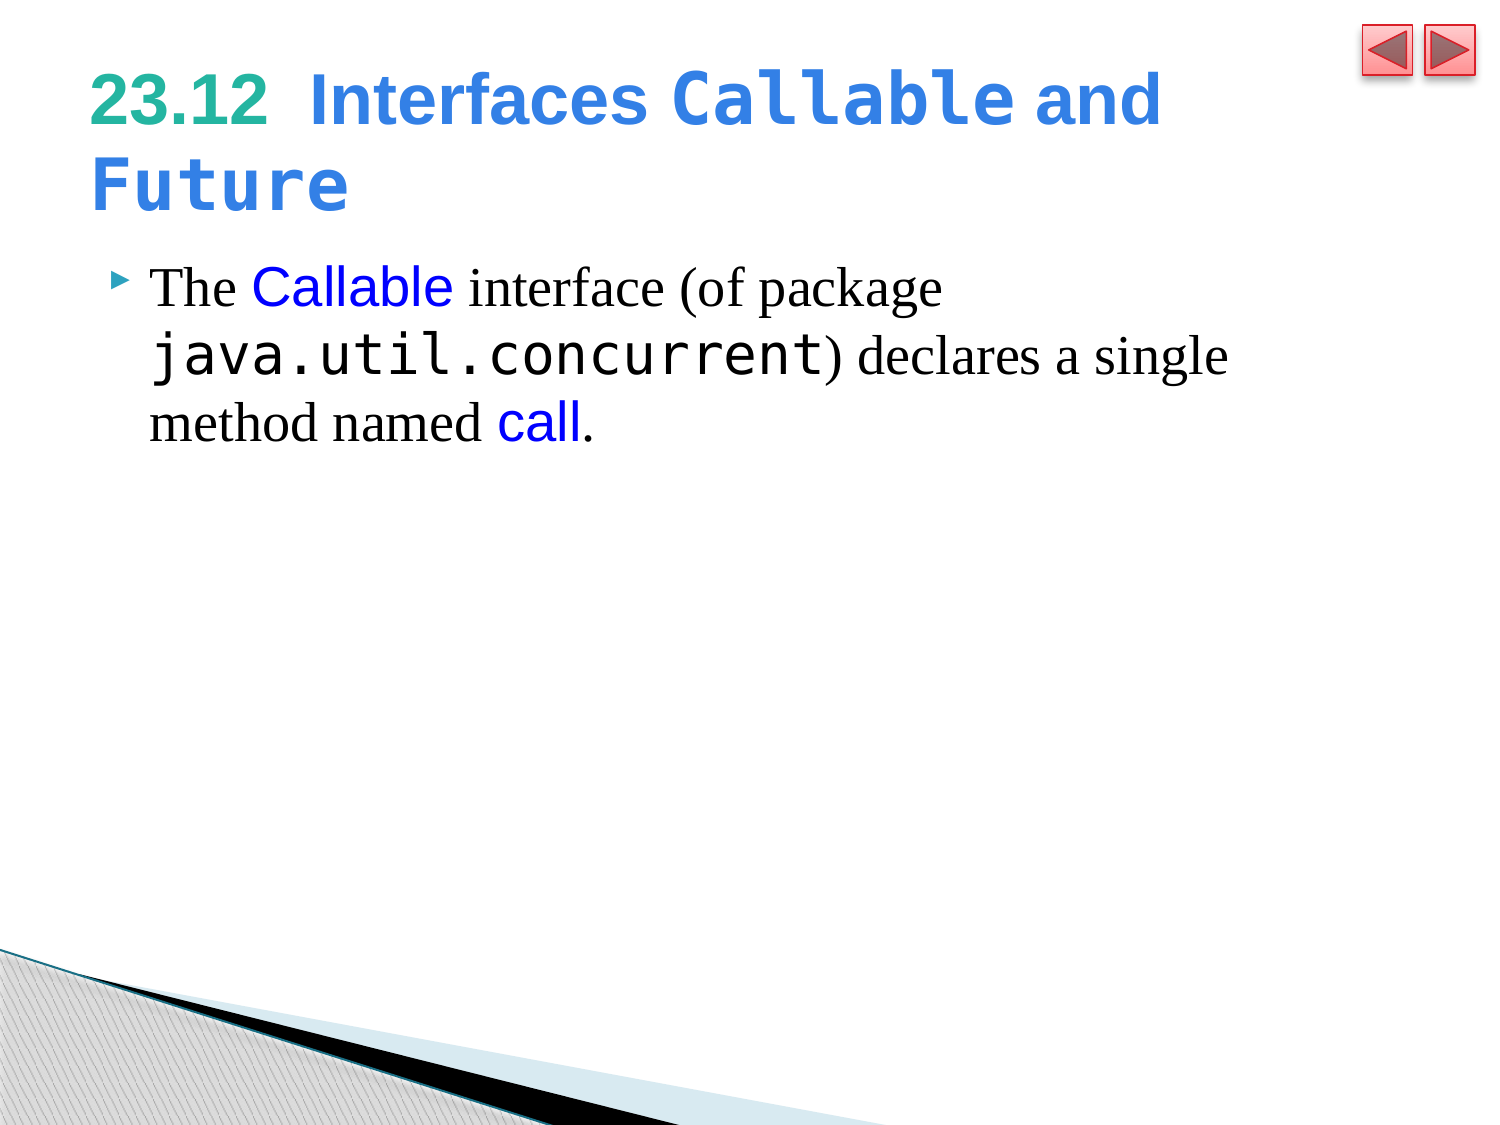

# 23.12  Interfaces Callable and Future
The Callable interface (of package java.util.concurrent) declares a single method named call.